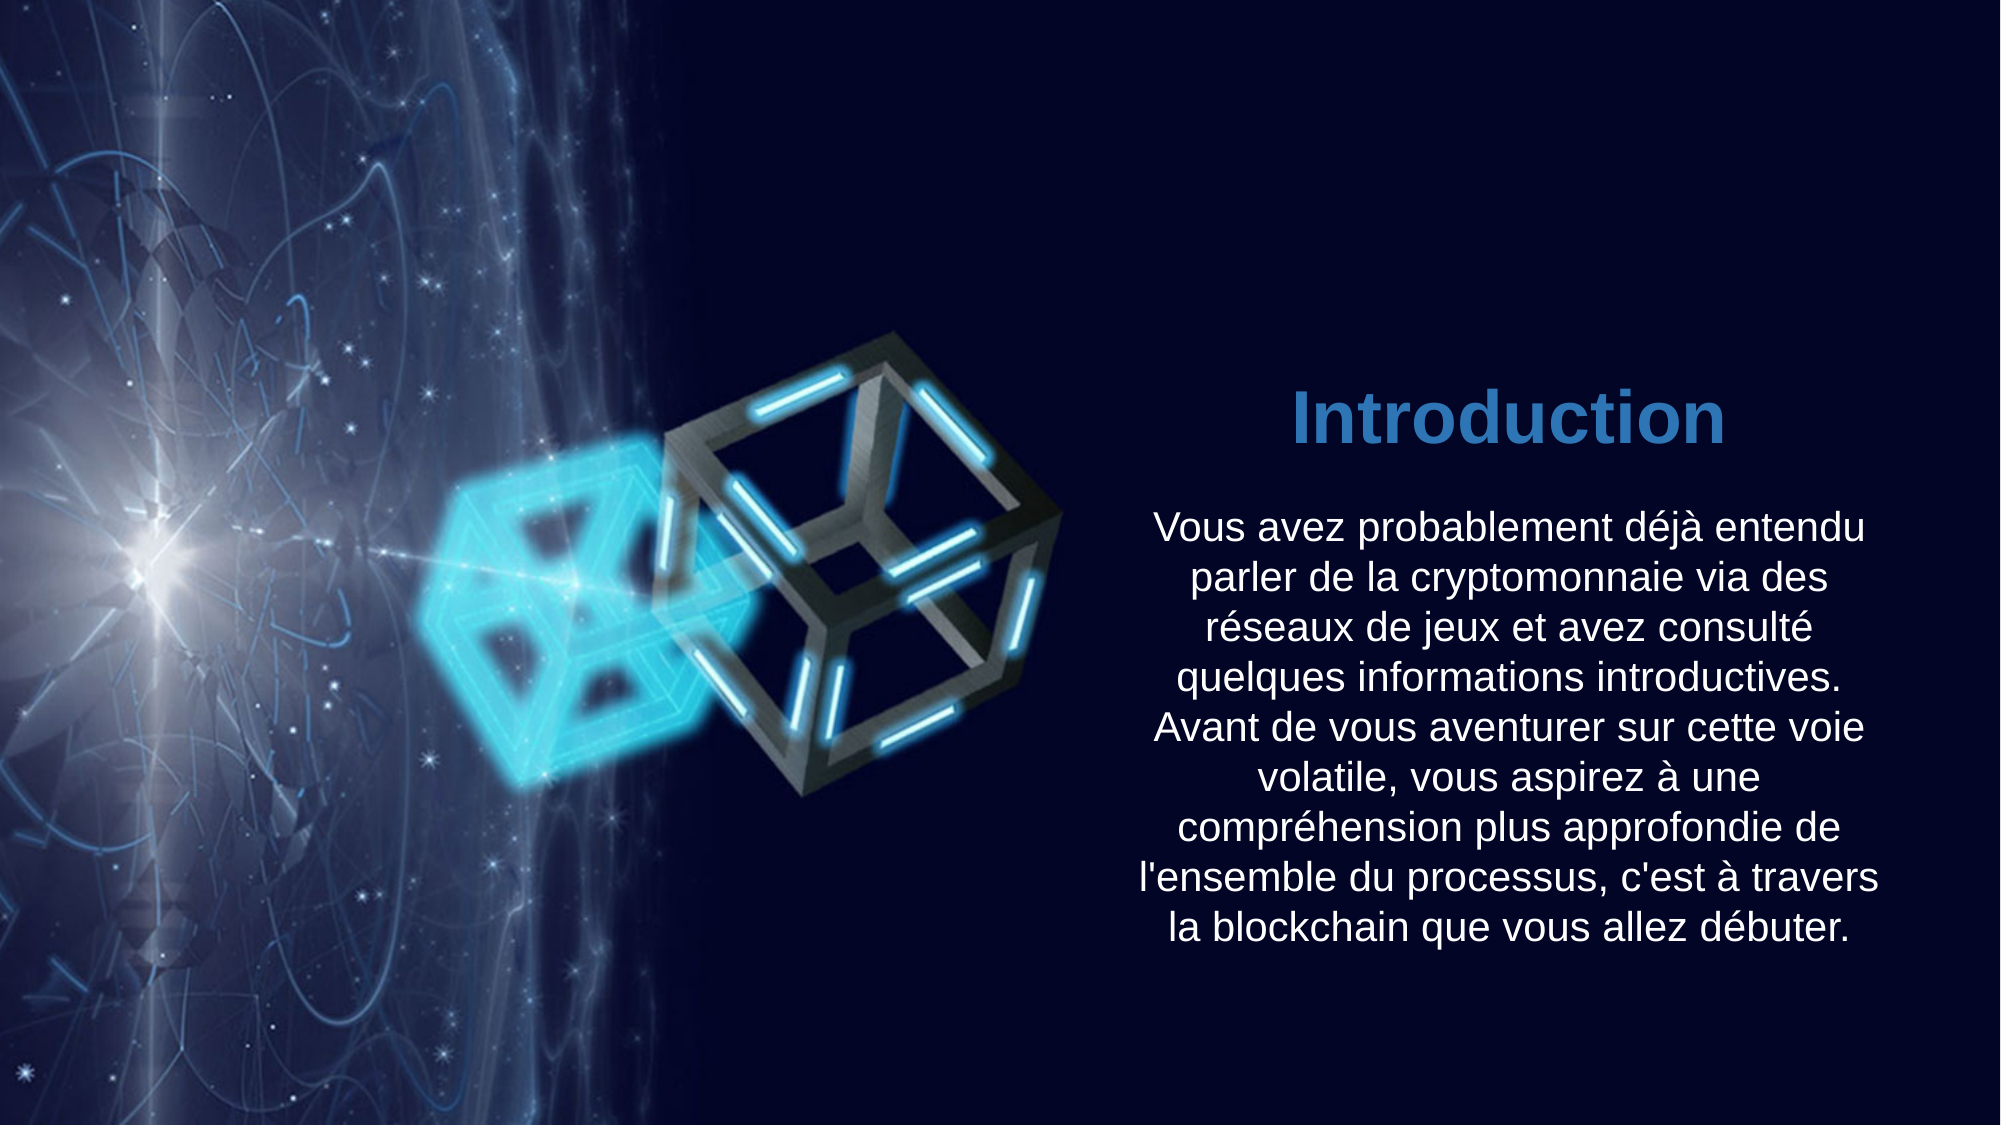

Introduction
Vous avez probablement déjà entendu parler de la cryptomonnaie via des réseaux de jeux et avez consulté quelques informations introductives. Avant de vous aventurer sur cette voie volatile, vous aspirez à une compréhension plus approfondie de l'ensemble du processus, c'est à travers la blockchain que vous allez débuter.